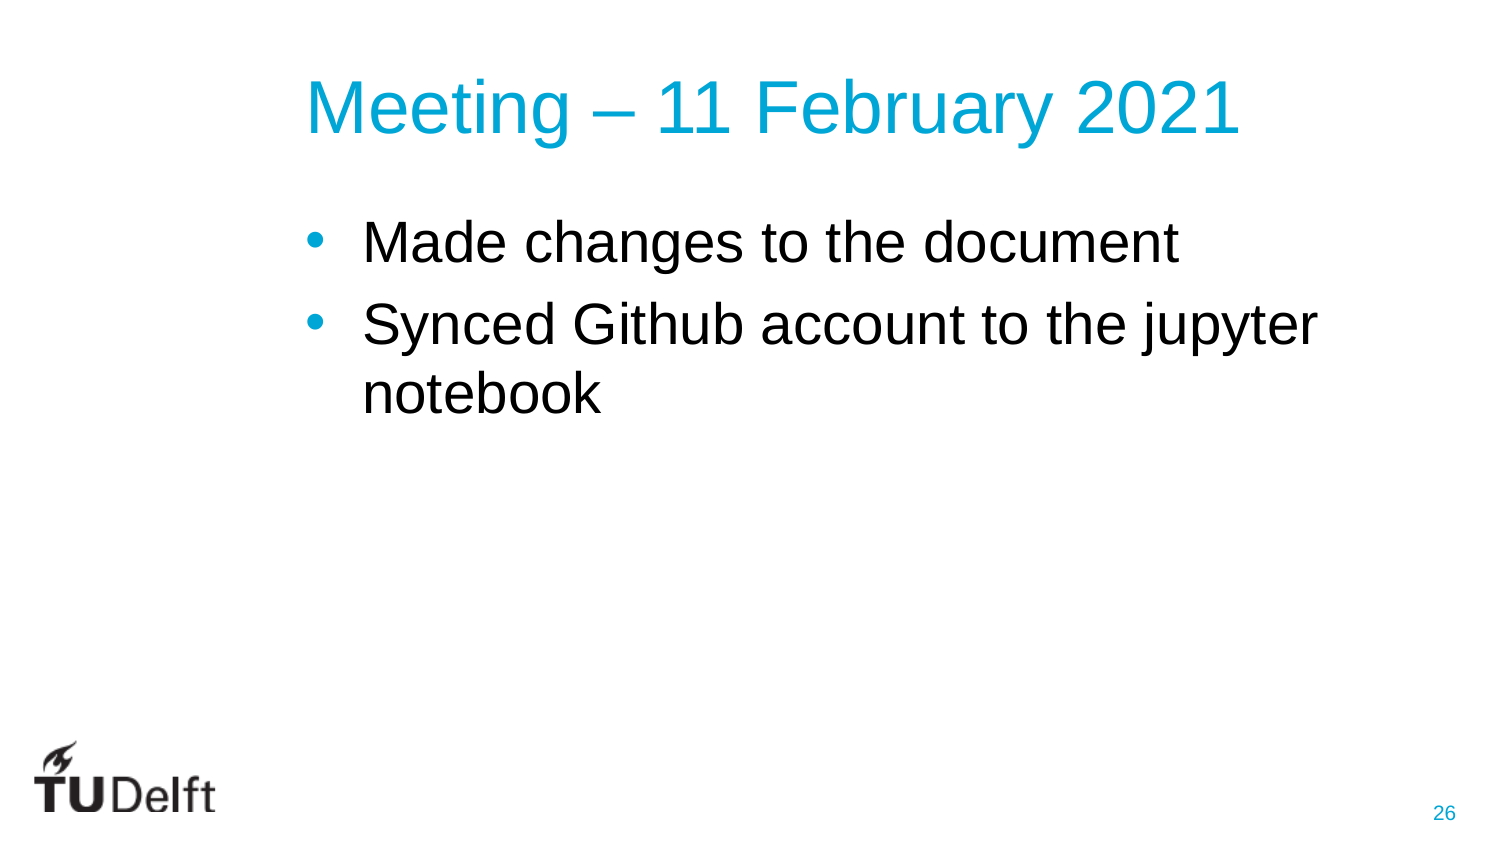

# Meeting – 11 February 2021
Made changes to the document
Synced Github account to the jupyter notebook